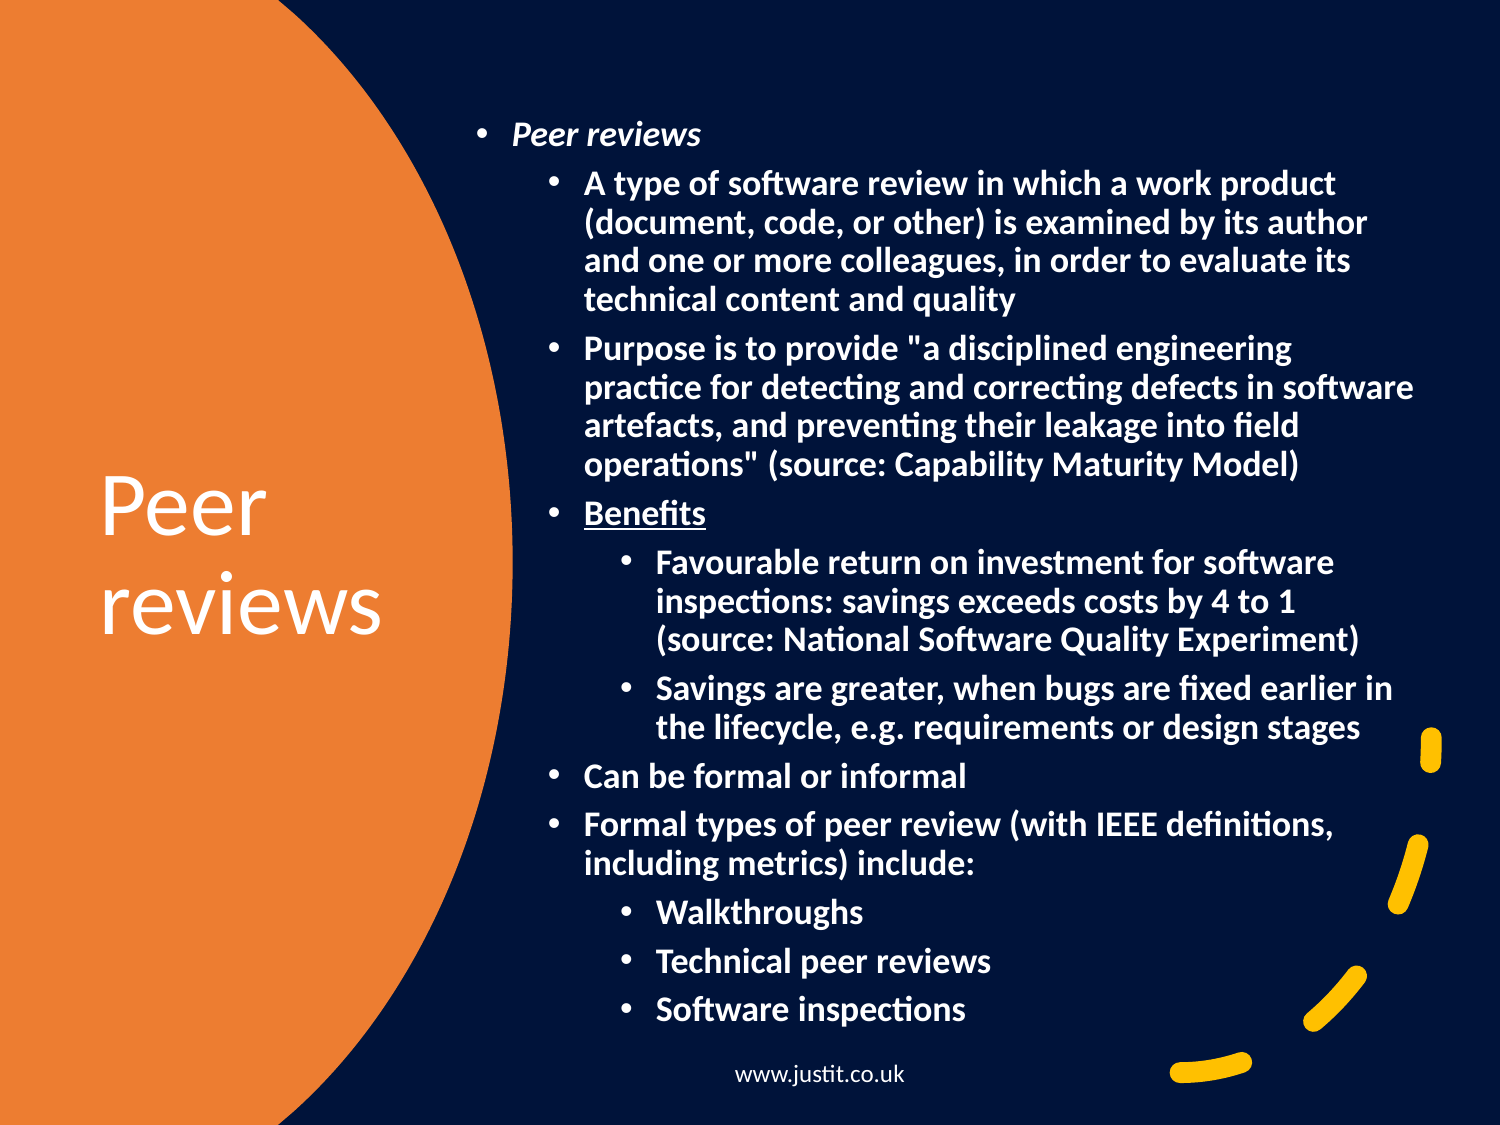

Peer reviews
A type of software review in which a work product (document, code, or other) is examined by its author and one or more colleagues, in order to evaluate its technical content and quality
Purpose is to provide "a disciplined engineering practice for detecting and correcting defects in software artefacts, and preventing their leakage into field operations" (source: Capability Maturity Model)
Benefits
Favourable return on investment for software inspections: savings exceeds costs by 4 to 1 (source: National Software Quality Experiment)
Savings are greater, when bugs are fixed earlier in the lifecycle, e.g. requirements or design stages
Can be formal or informal
Formal types of peer review (with IEEE definitions, including metrics) include:
Walkthroughs
Technical peer reviews
Software inspections

# Peer reviews

www.justit.co.uk